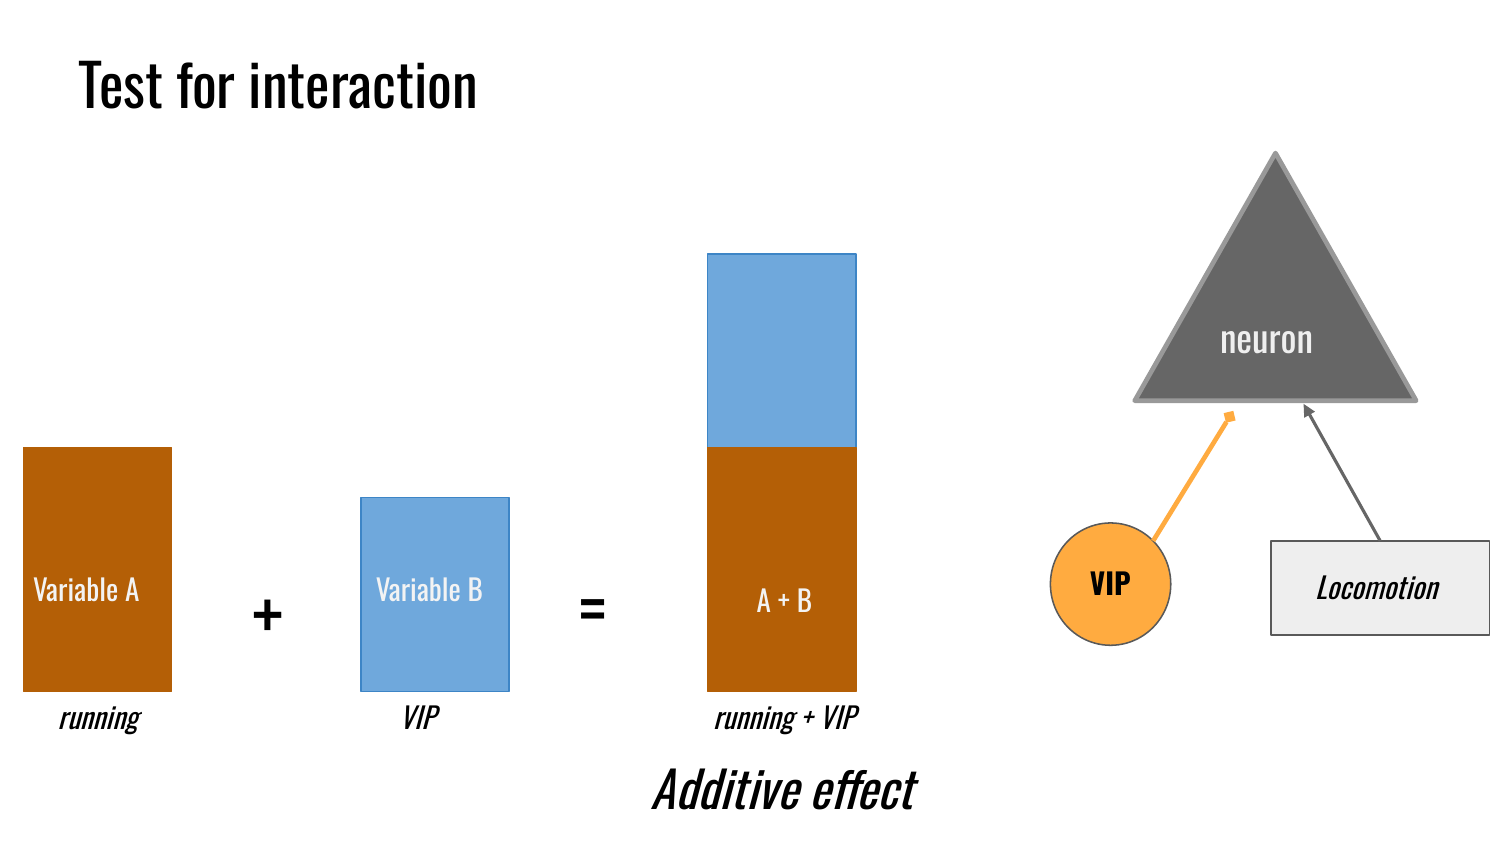

# Test for interaction
neuron

=
+
Variable A
Variable B
Additive effect
VIP
Locomotion
A + B
running
VIP
running + VIP